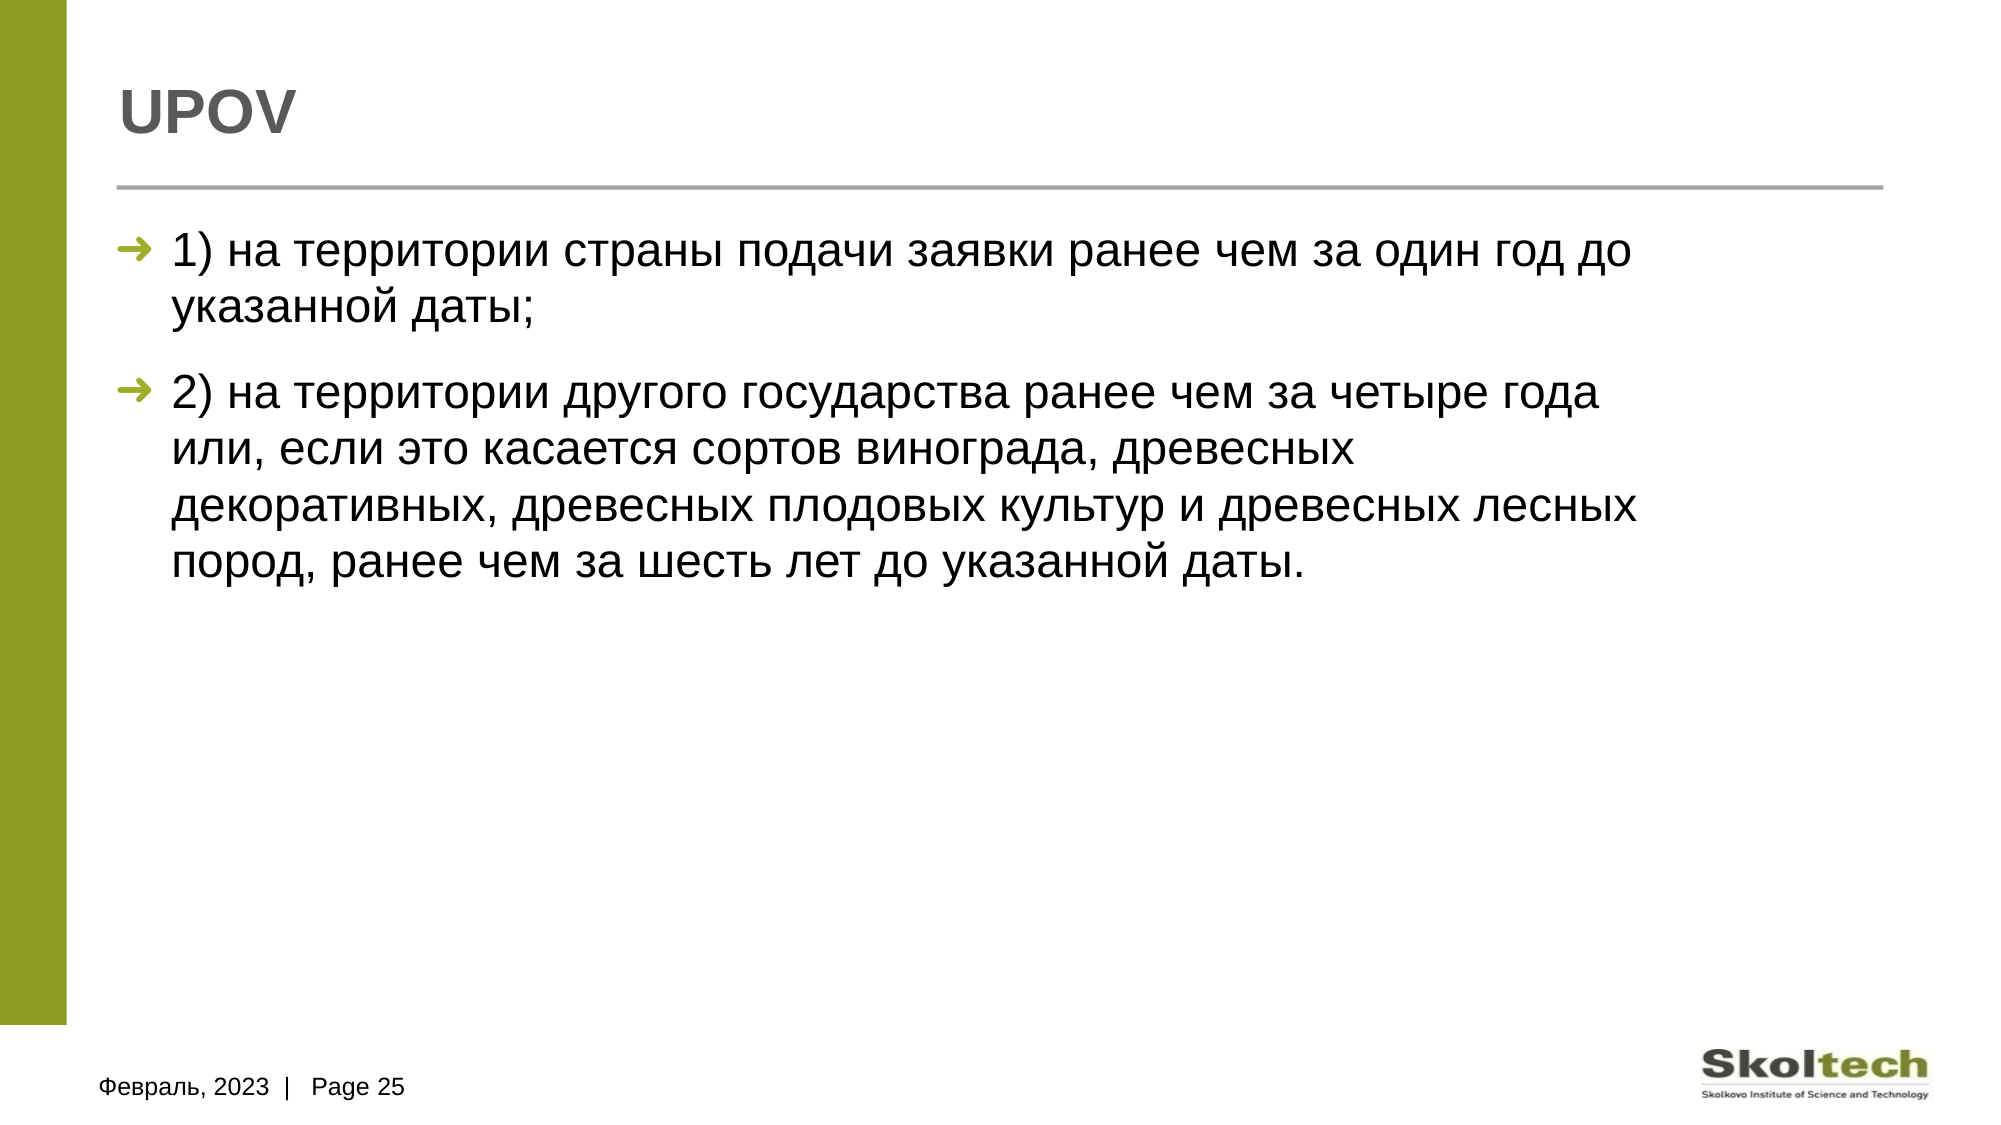

# UPOV
1) на территории страны подачи заявки ранее чем за один год до указанной даты;
2) на территории другого государства ранее чем за четыре года или, если это касается сортов винограда, древесных декоративных, древесных плодовых культур и древесных лесных пород, ранее чем за шесть лет до указанной даты.

Февраль, 2023  |   Page 25